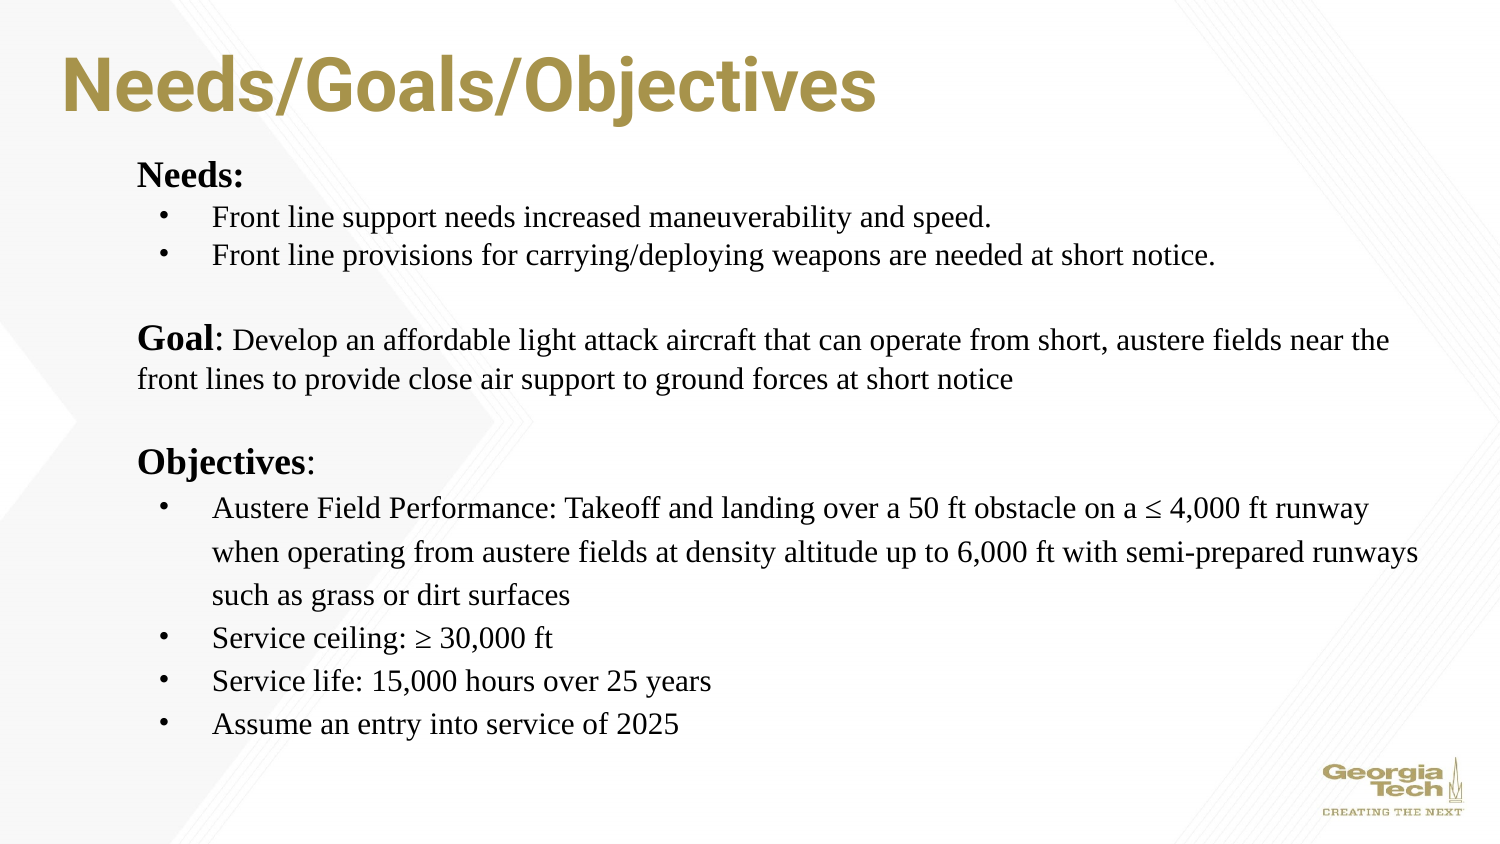

# Needs/Goals/Objectives
Needs:
Front line support needs increased maneuverability and speed.
Front line provisions for carrying/deploying weapons are needed at short notice.

Goal: Develop an affordable light attack aircraft that can operate from short, austere fields near the front lines to provide close air support to ground forces at short notice

Objectives:
Austere Field Performance: Takeoff and landing over a 50 ft obstacle on a ≤ 4,000 ft runway when operating from austere fields at density altitude up to 6,000 ft with semi-prepared runways such as grass or dirt surfaces
Service ceiling: ≥ 30,000 ft
Service life: 15,000 hours over 25 years
Assume an entry into service of 2025